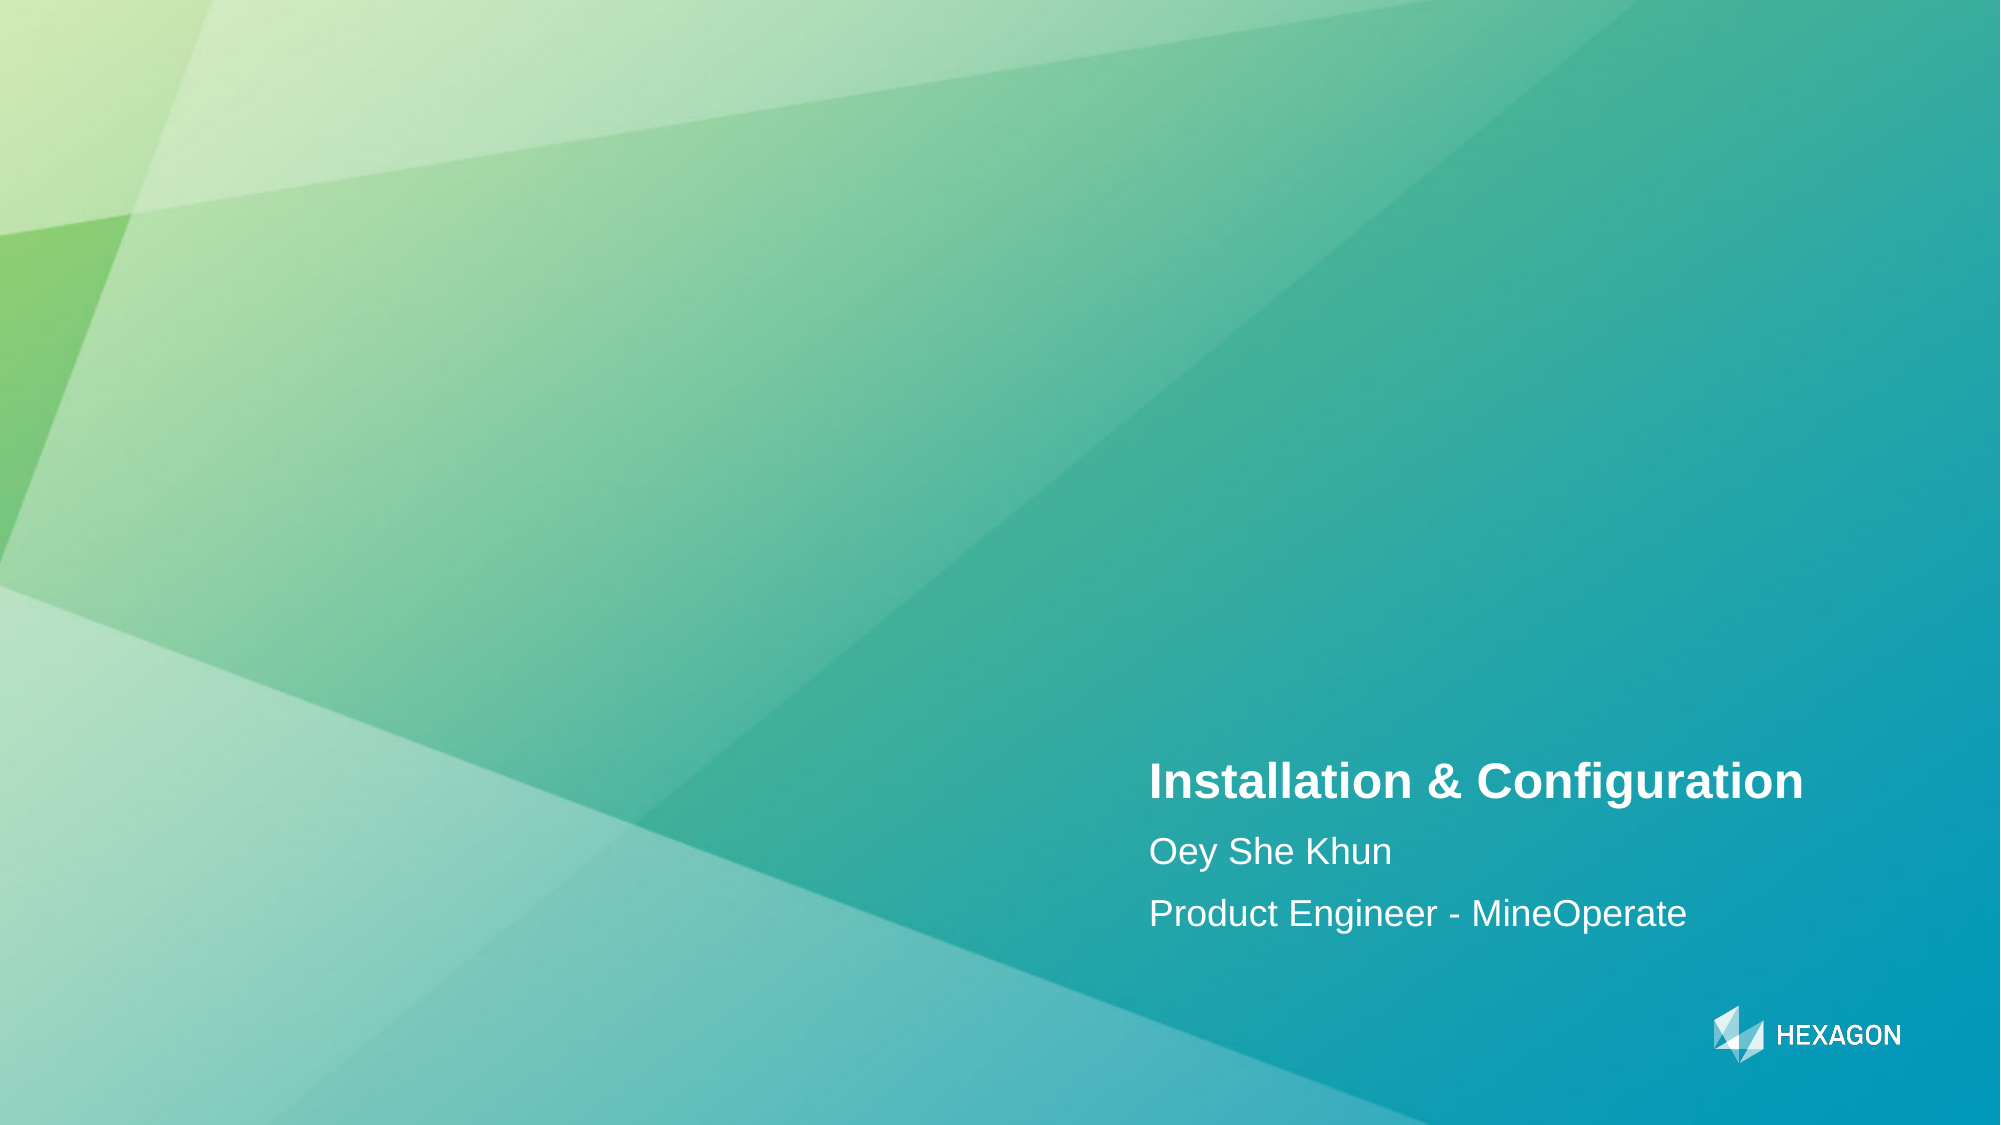

Installation & Configuration
Oey She Khun
Product Engineer - MineOperate